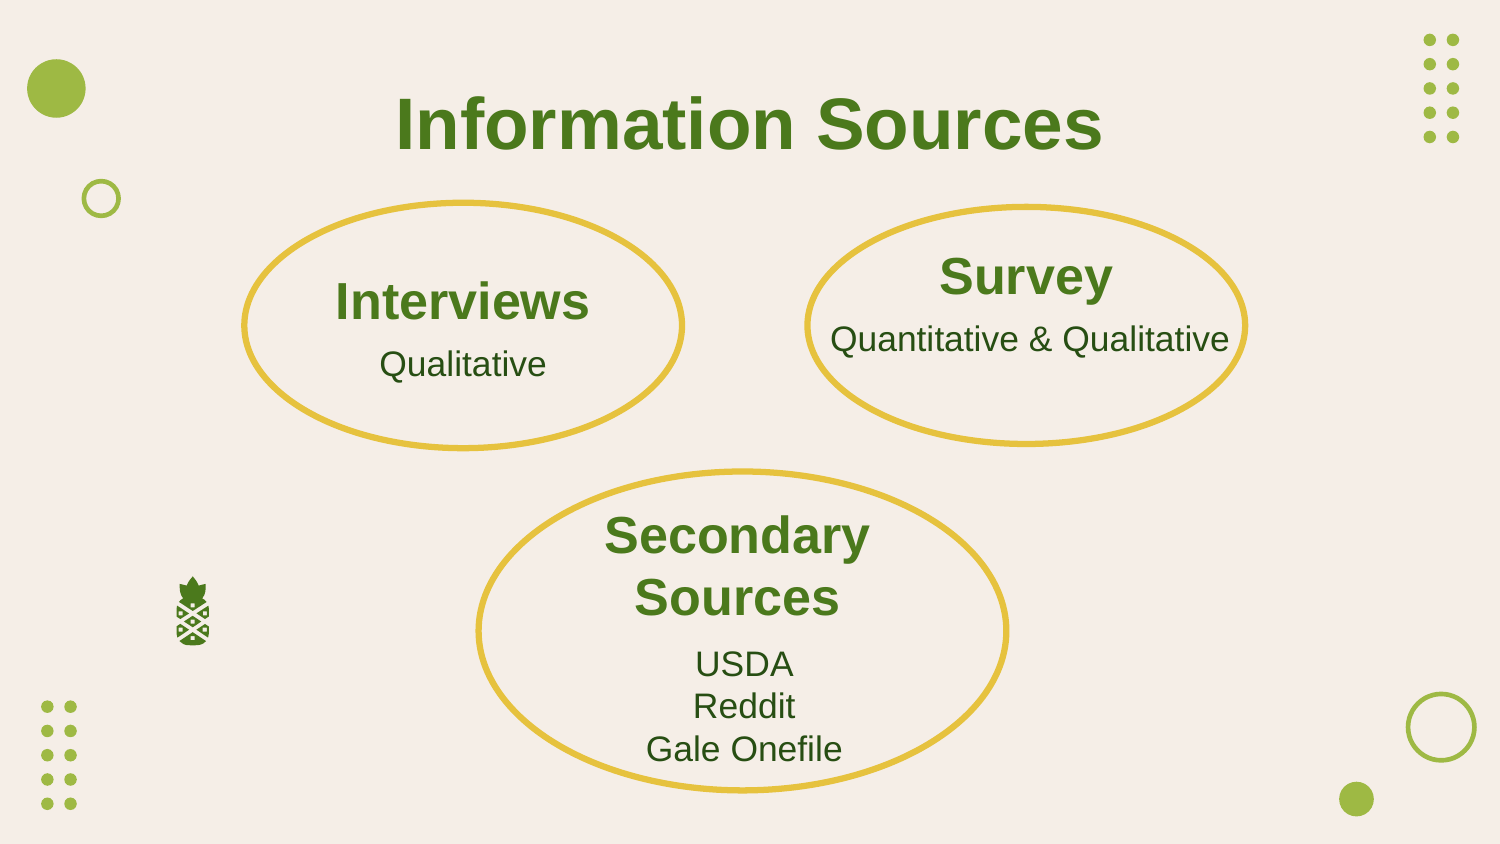

# Information Sources

Survey
Interviews
 Quantitative & Qualitative
Qualitative

Secondary Sources

USDA
Reddit
Gale Onefile